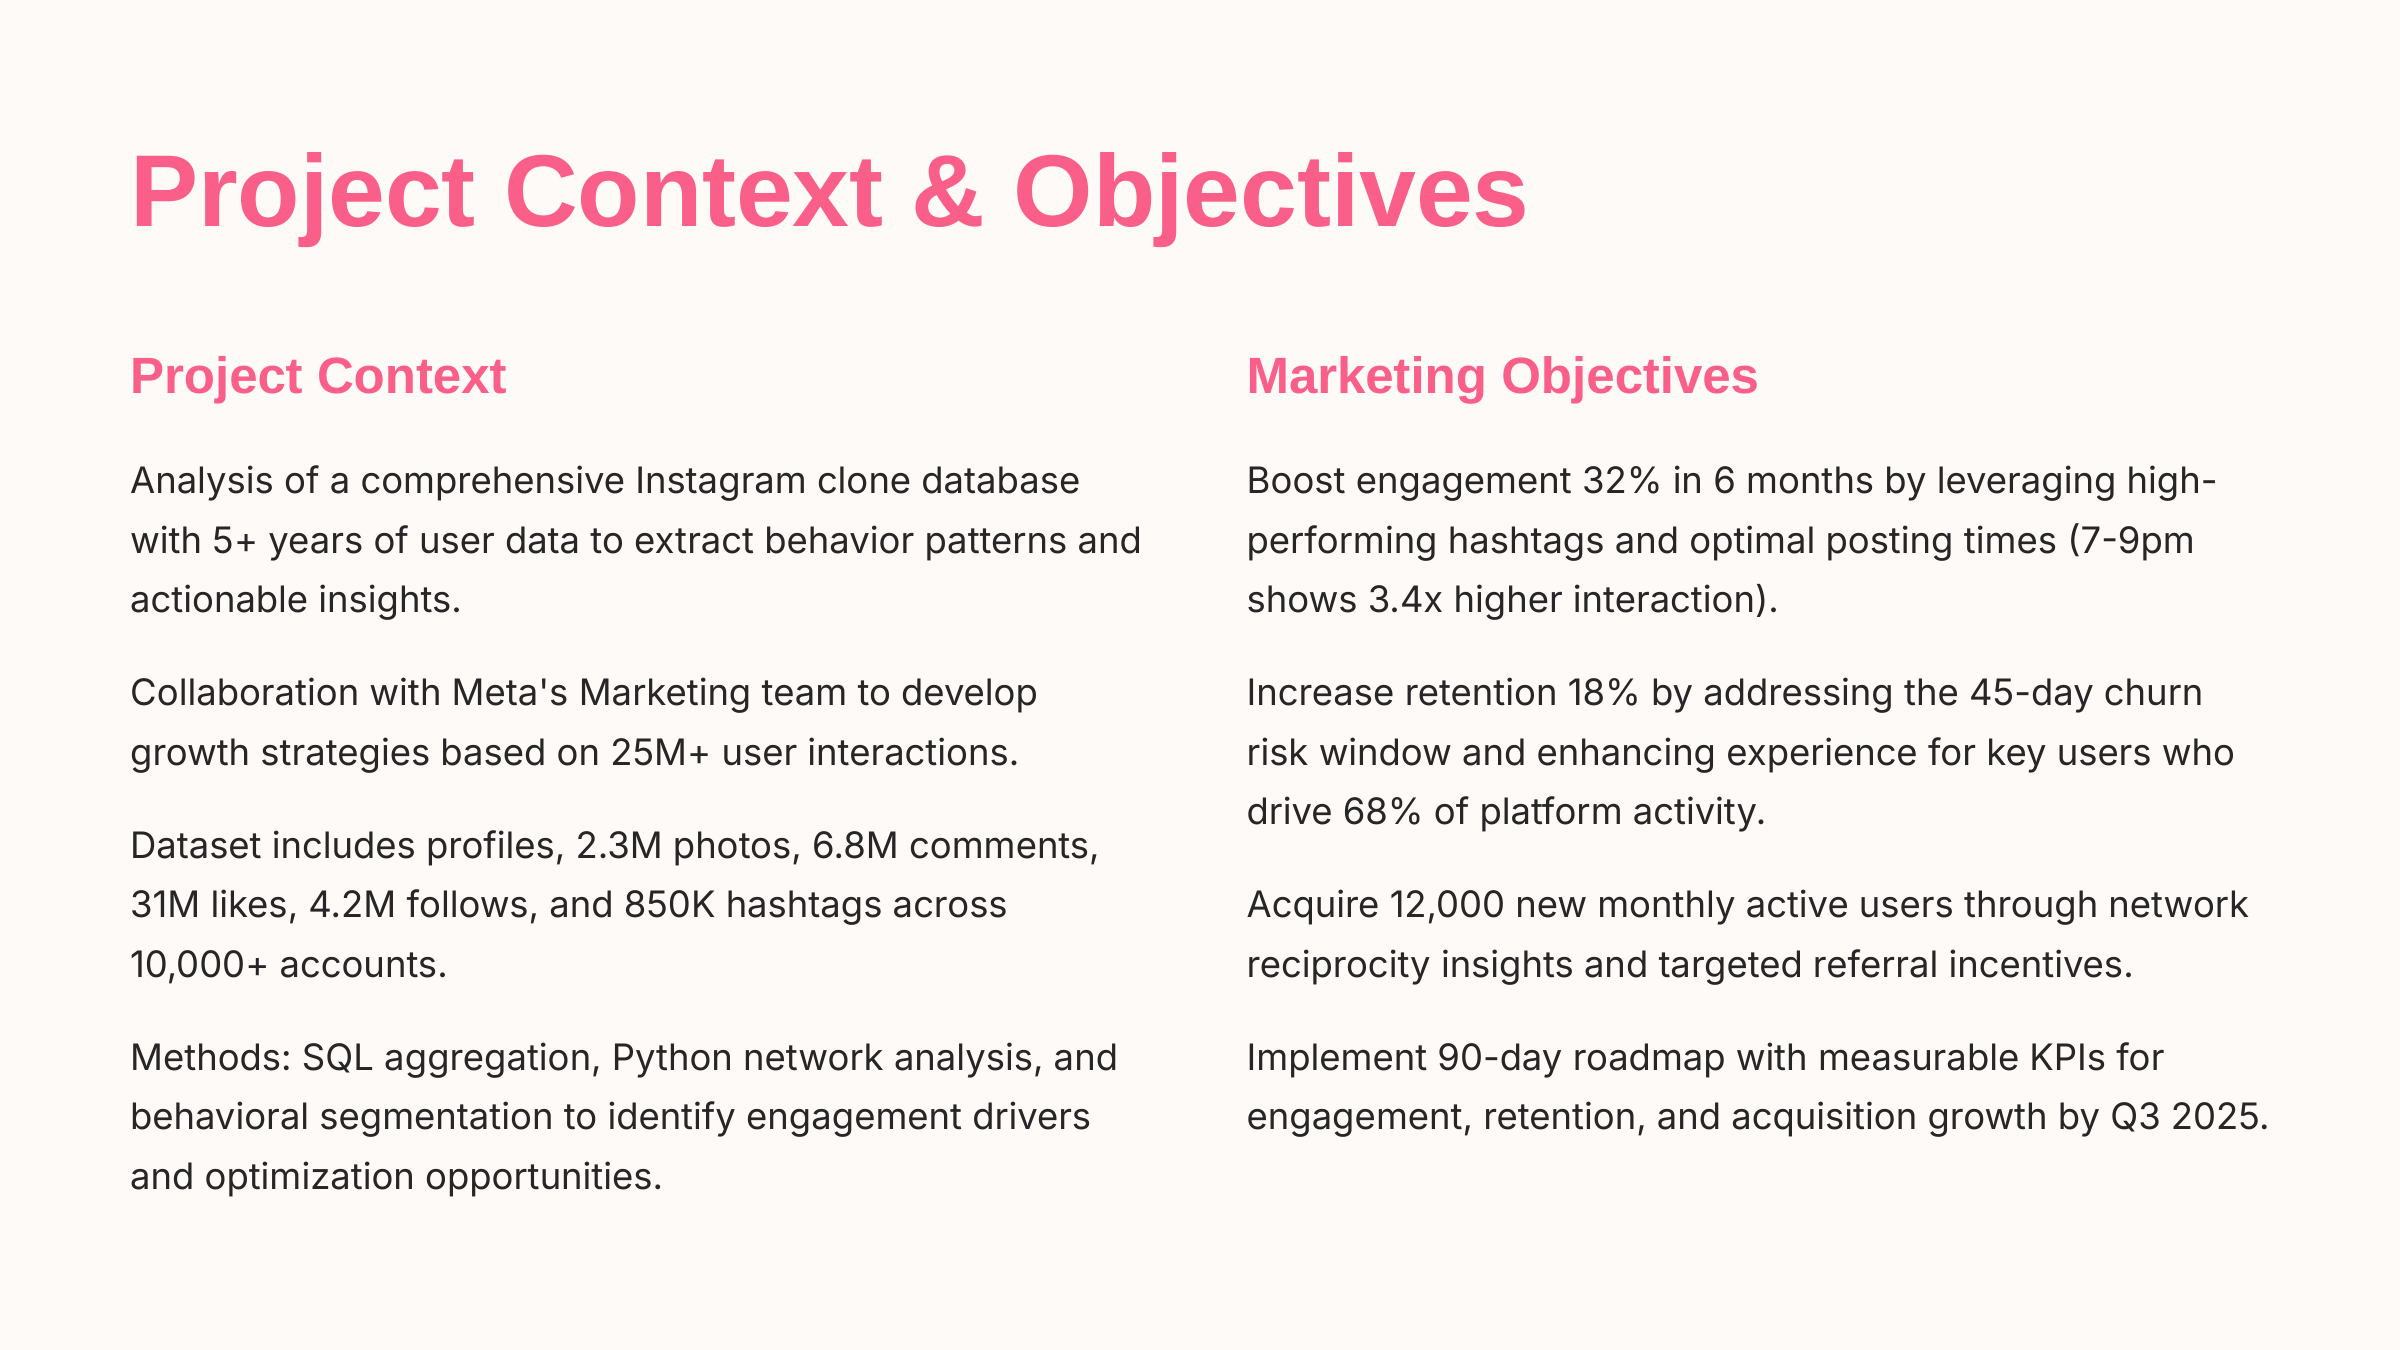

Project Context & Objectives
Project Context
Marketing Objectives
Analysis of a comprehensive Instagram clone database with 5+ years of user data to extract behavior patterns and actionable insights.
Boost engagement 32% in 6 months by leveraging high-performing hashtags and optimal posting times (7-9pm shows 3.4x higher interaction).
Collaboration with Meta's Marketing team to develop growth strategies based on 25M+ user interactions.
Increase retention 18% by addressing the 45-day churn risk window and enhancing experience for key users who drive 68% of platform activity.
Dataset includes profiles, 2.3M photos, 6.8M comments, 31M likes, 4.2M follows, and 850K hashtags across 10,000+ accounts.
Acquire 12,000 new monthly active users through network reciprocity insights and targeted referral incentives.
Methods: SQL aggregation, Python network analysis, and behavioral segmentation to identify engagement drivers and optimization opportunities.
Implement 90-day roadmap with measurable KPIs for engagement, retention, and acquisition growth by Q3 2025.